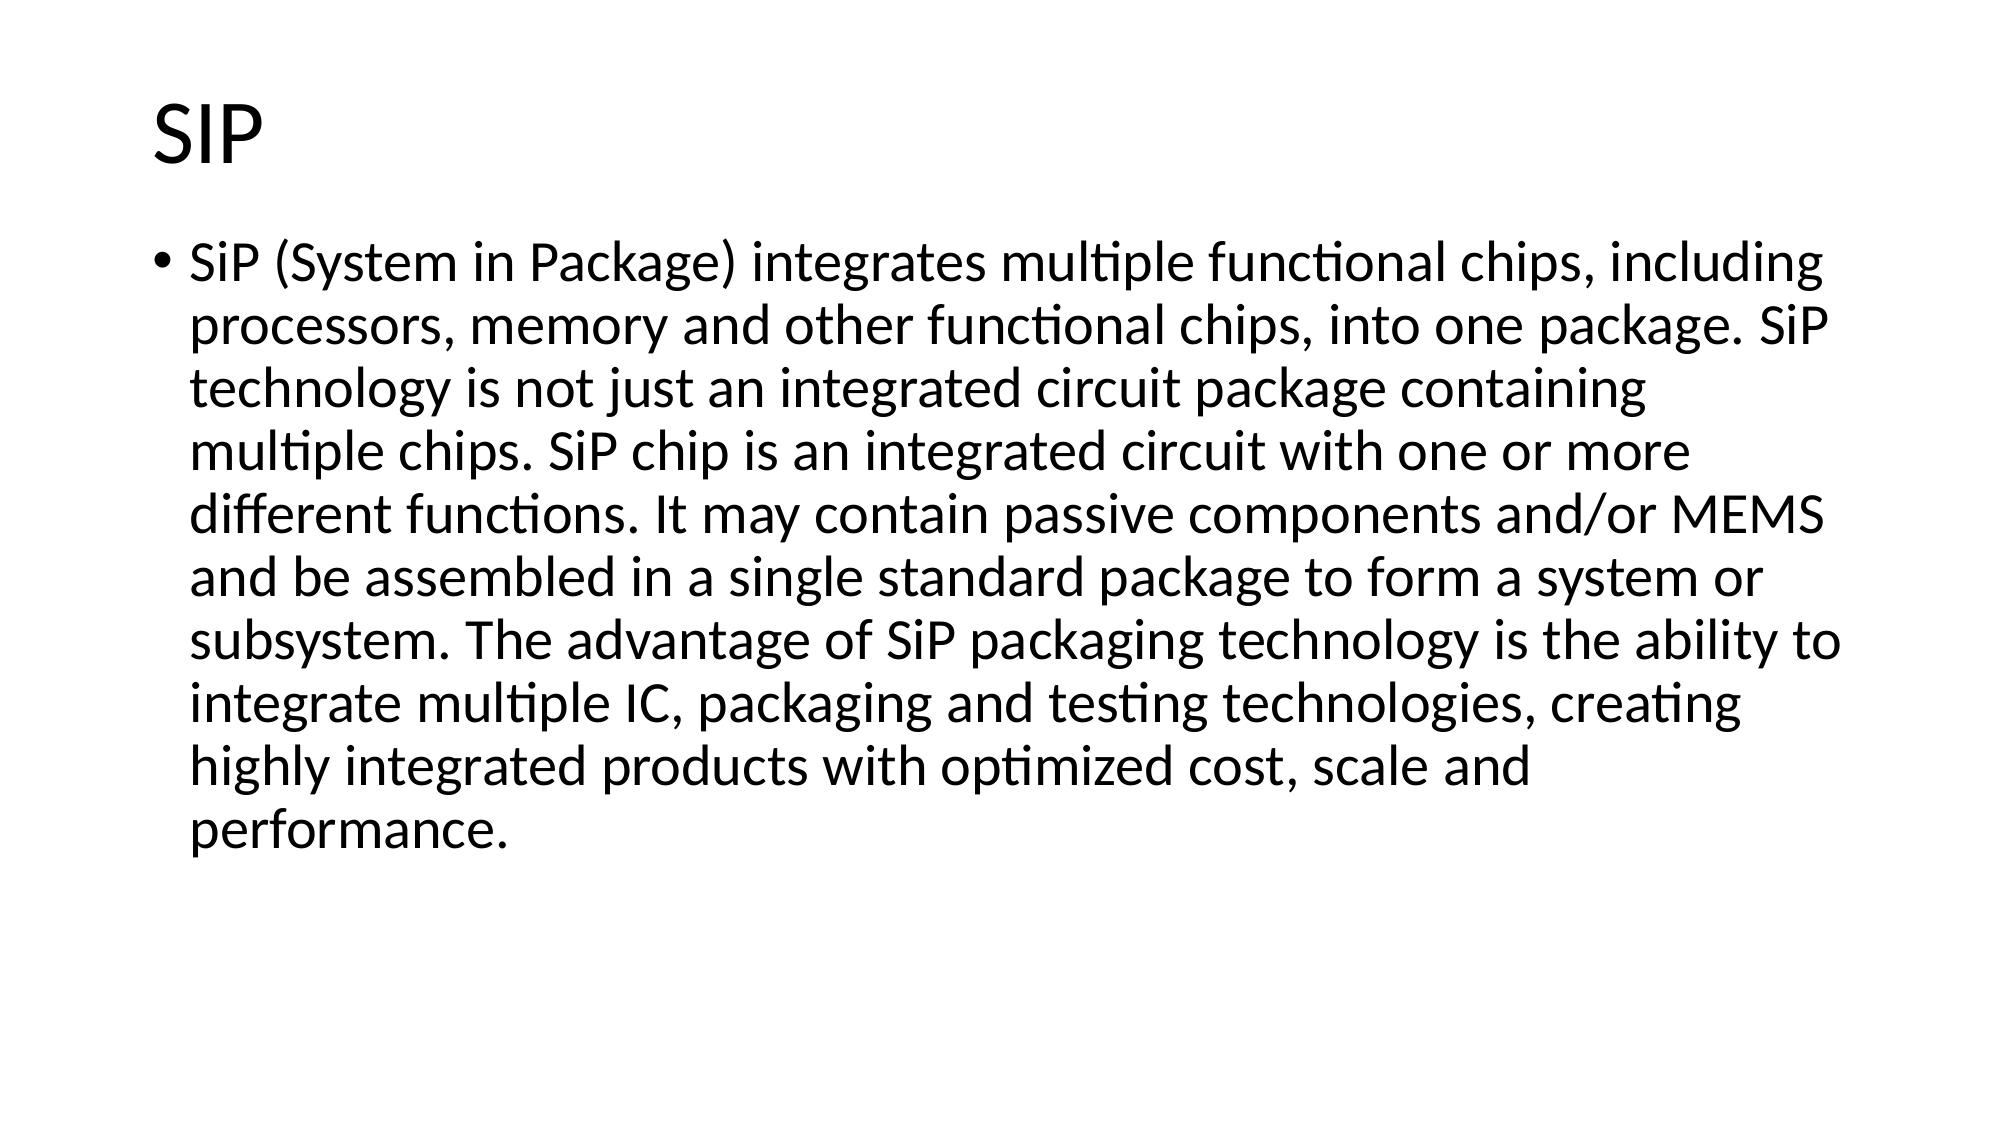

# SIP
SiP (System in Package) integrates multiple functional chips, including processors, memory and other functional chips, into one package. SiP technology is not just an integrated circuit package containing multiple chips. SiP chip is an integrated circuit with one or more different functions. It may contain passive components and/or MEMS and be assembled in a single standard package to form a system or subsystem. The advantage of SiP packaging technology is the ability to integrate multiple IC, packaging and testing technologies, creating highly integrated products with optimized cost, scale and performance.